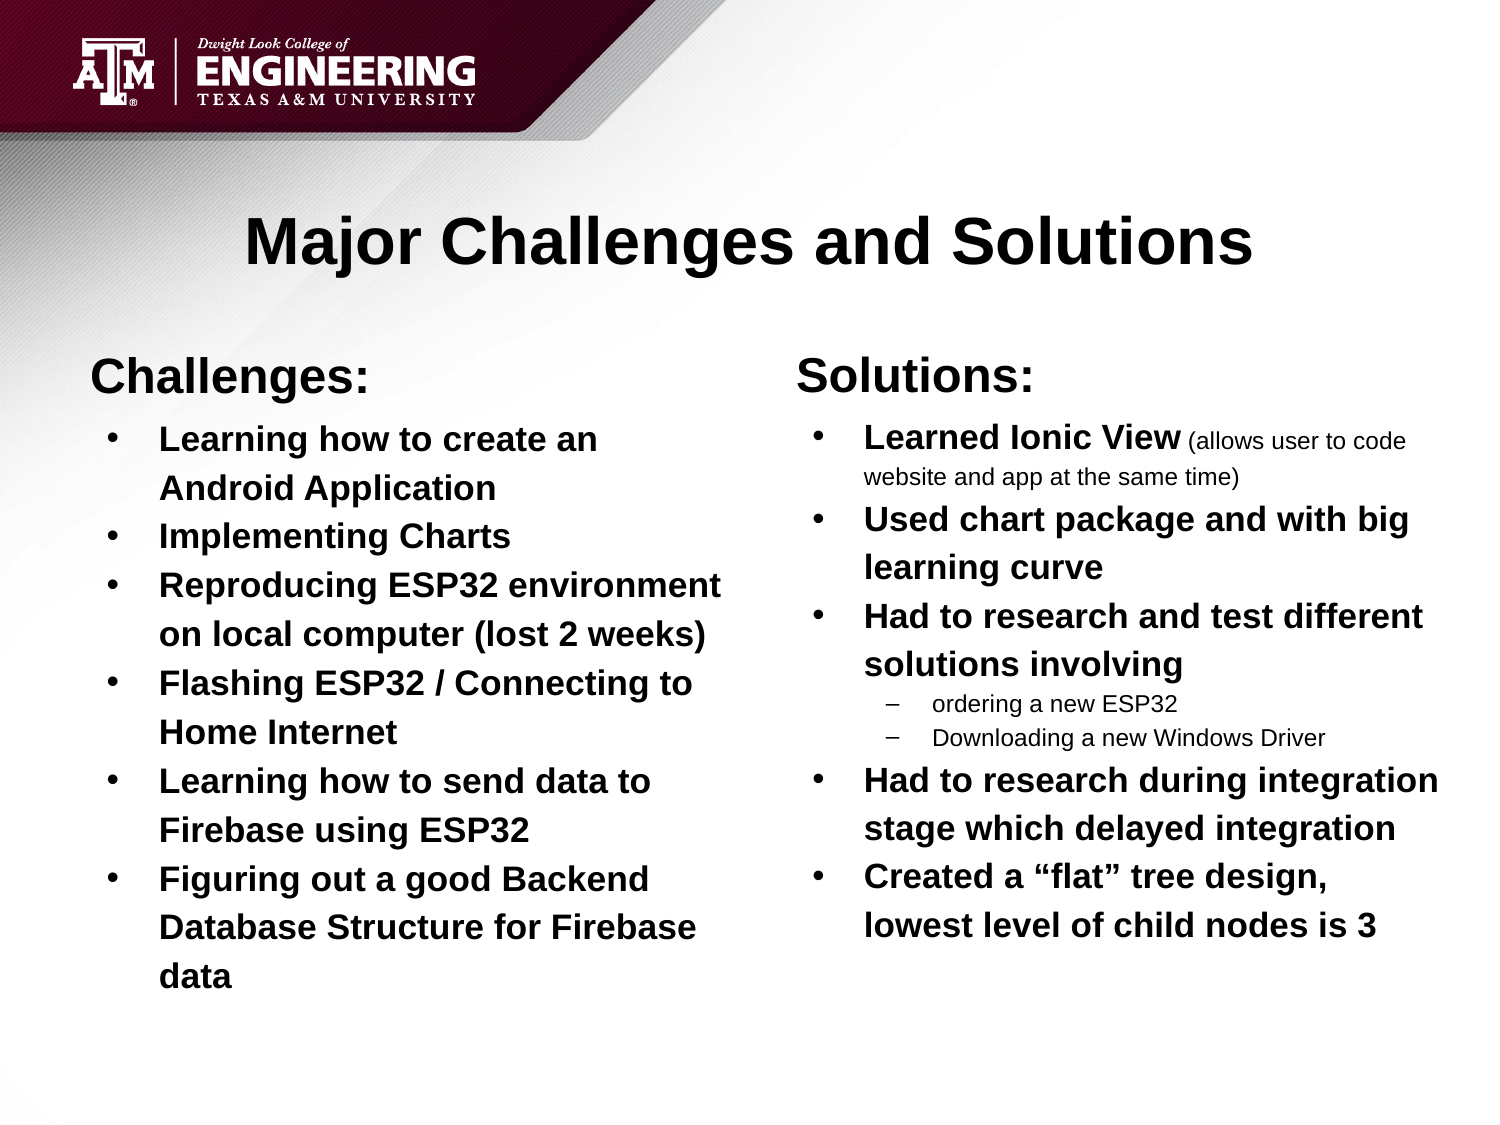

# Major Challenges and Solutions
Challenges:
Learning how to create an Android Application
Implementing Charts
Reproducing ESP32 environment on local computer (lost 2 weeks)
Flashing ESP32 / Connecting to Home Internet
Learning how to send data to Firebase using ESP32
Figuring out a good Backend Database Structure for Firebase data
Solutions:
Learned Ionic View (allows user to code website and app at the same time)
Used chart package and with big learning curve
Had to research and test different solutions involving
ordering a new ESP32
Downloading a new Windows Driver
Had to research during integration stage which delayed integration
Created a “flat” tree design, lowest level of child nodes is 3